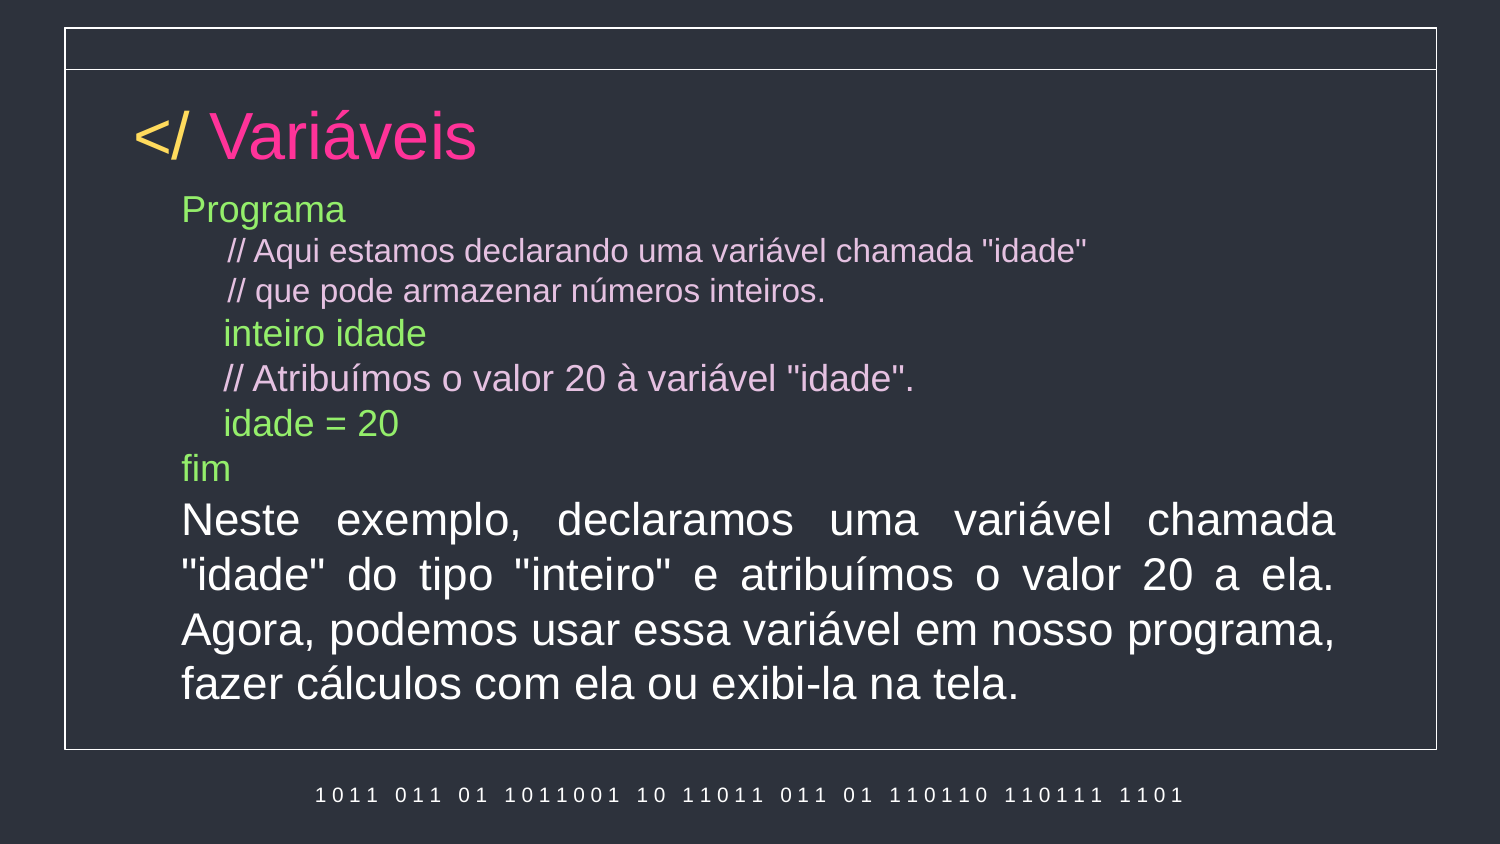

# </ Variáveis
Programa
     // Aqui estamos declarando uma variável chamada "idade"
     // que pode armazenar números inteiros.
    inteiro idade
    // Atribuímos o valor 20 à variável "idade".
    idade = 20
fim
Neste exemplo, declaramos uma variável chamada "idade" do tipo "inteiro" e atribuímos o valor 20 a ela. Agora, podemos usar essa variável em nosso programa, fazer cálculos com ela ou exibi-la na tela.